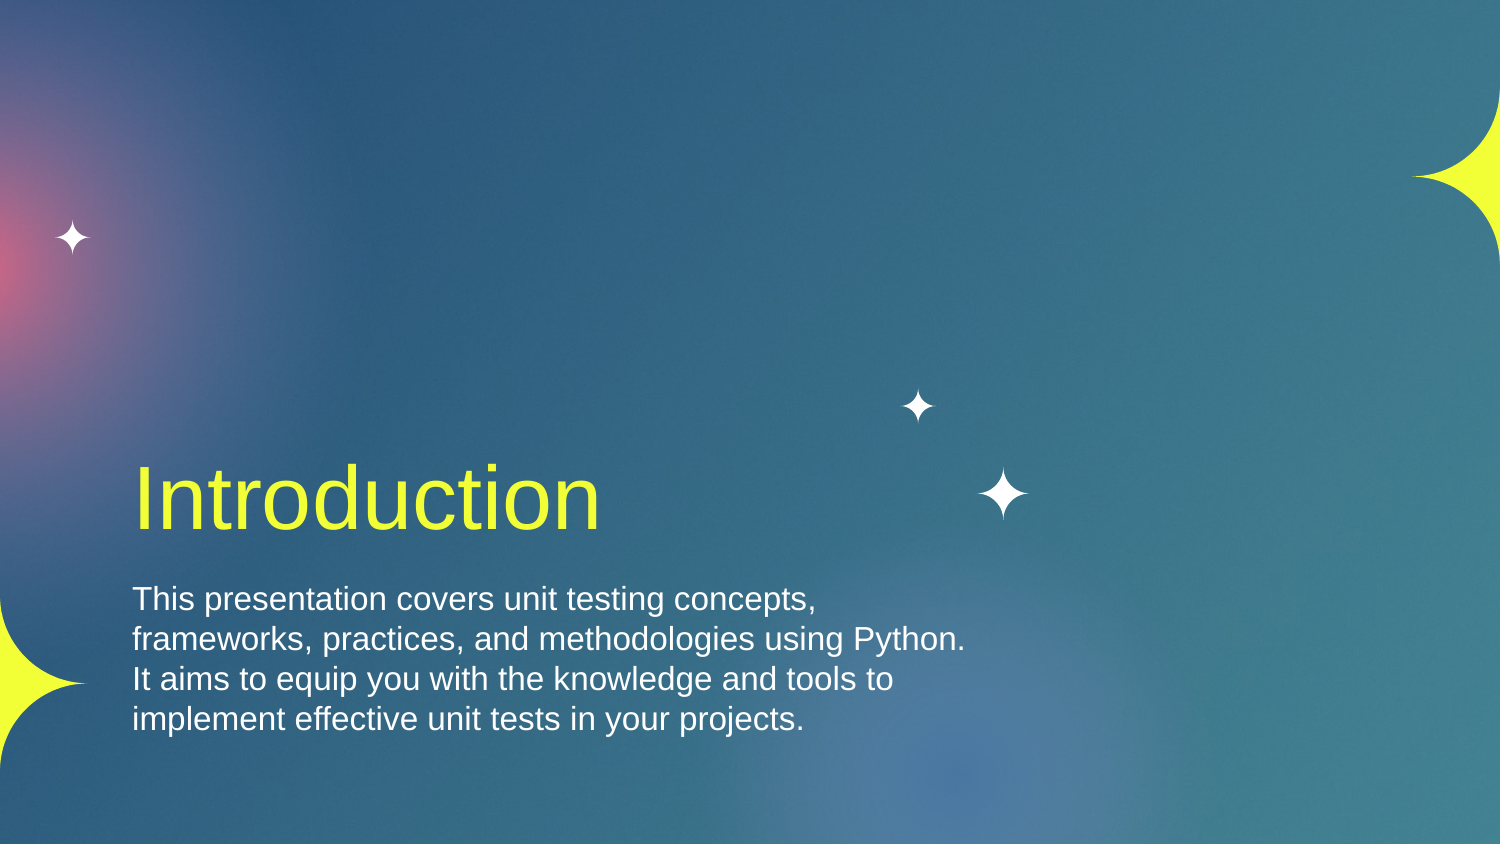

# Introduction
This presentation covers unit testing concepts, frameworks, practices, and methodologies using Python. It aims to equip you with the knowledge and tools to implement effective unit tests in your projects.